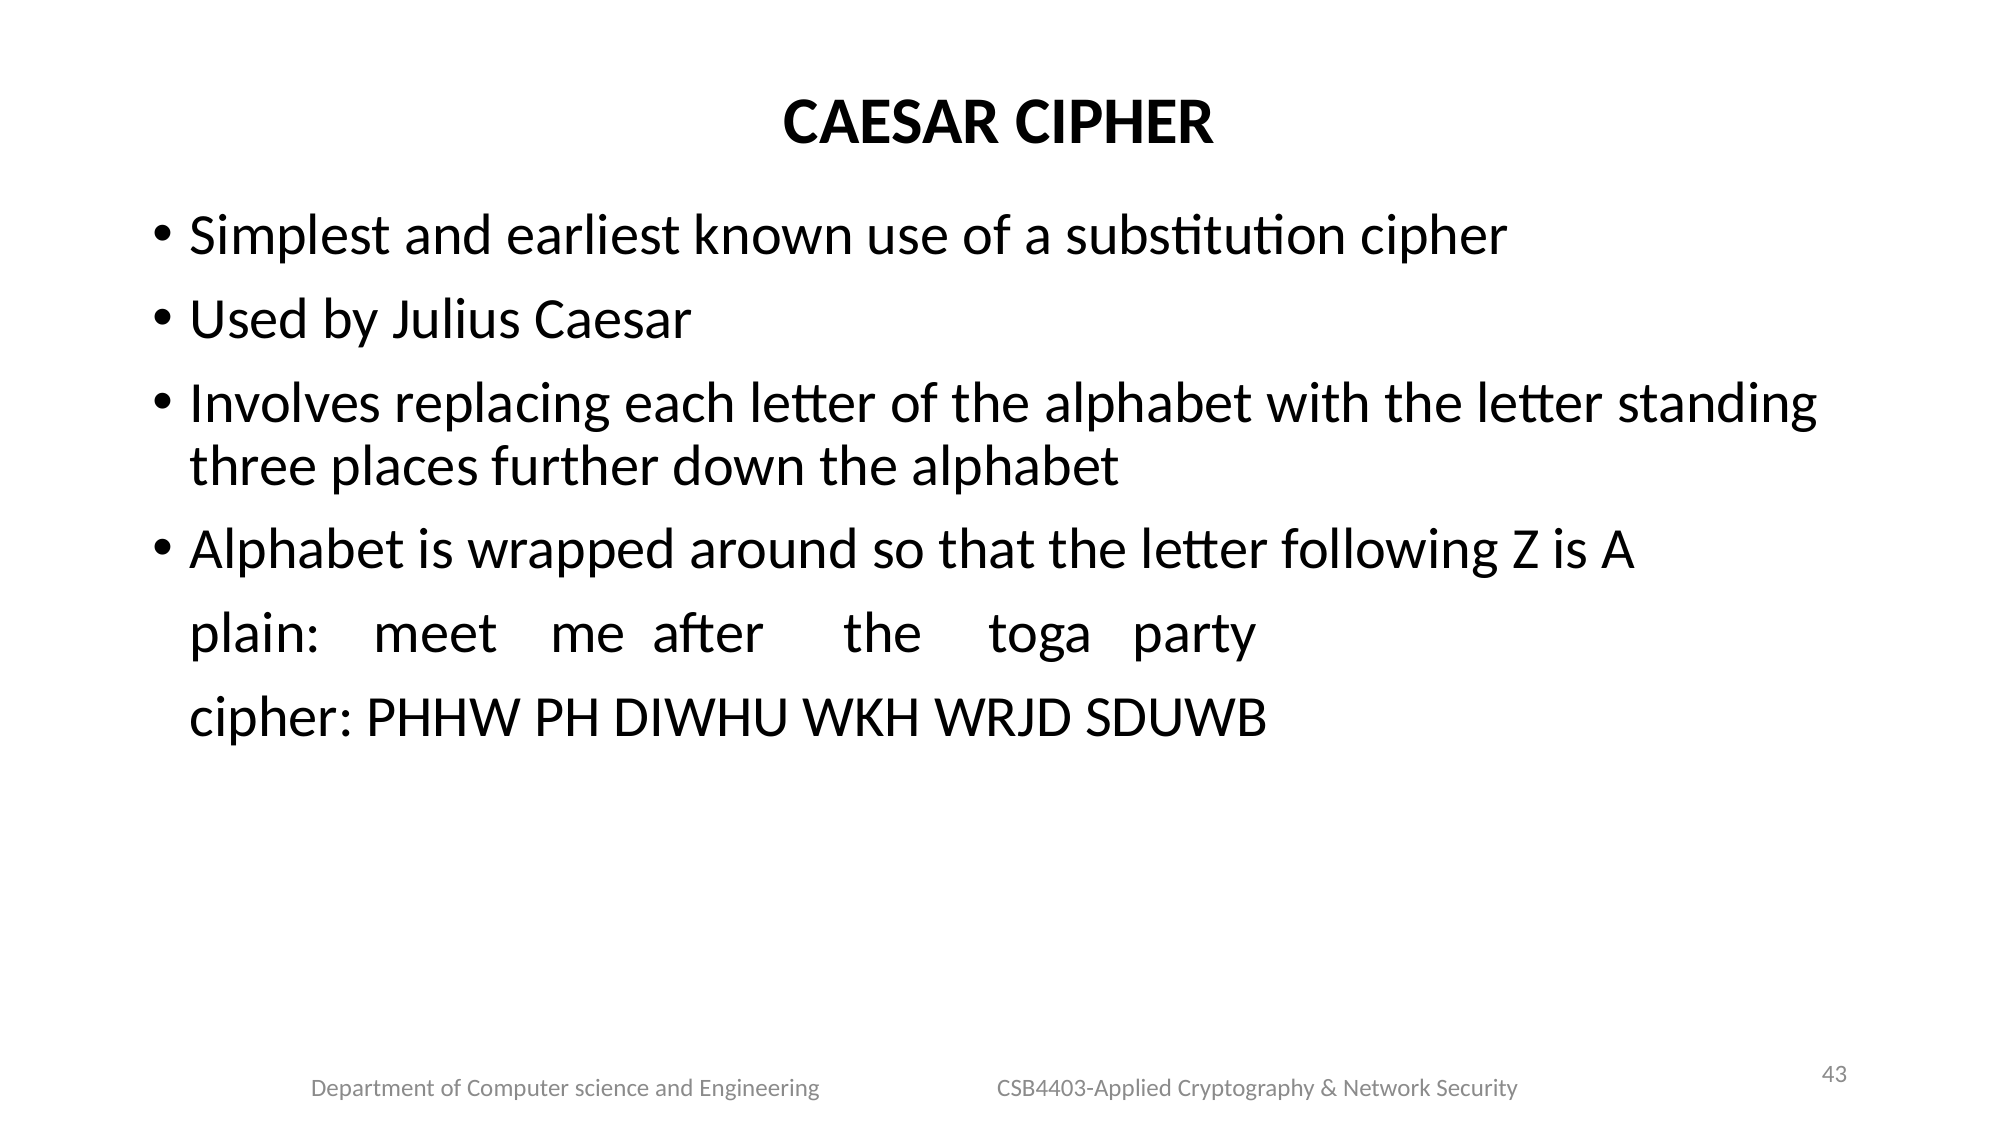

# CAESAR CIPHER
Simplest and earliest known use of a substitution cipher
Used by Julius Caesar
Involves replacing each letter of the alphabet with the letter standing three places further down the alphabet
Alphabet is wrapped around so that the letter following Z is A
	plain:    meet    me  after      the     toga   party
	cipher: PHHW PH DIWHU WKH WRJD SDUWB

43
Department of Computer science and Engineering                               CSB4403-Applied Cryptography & Network Security